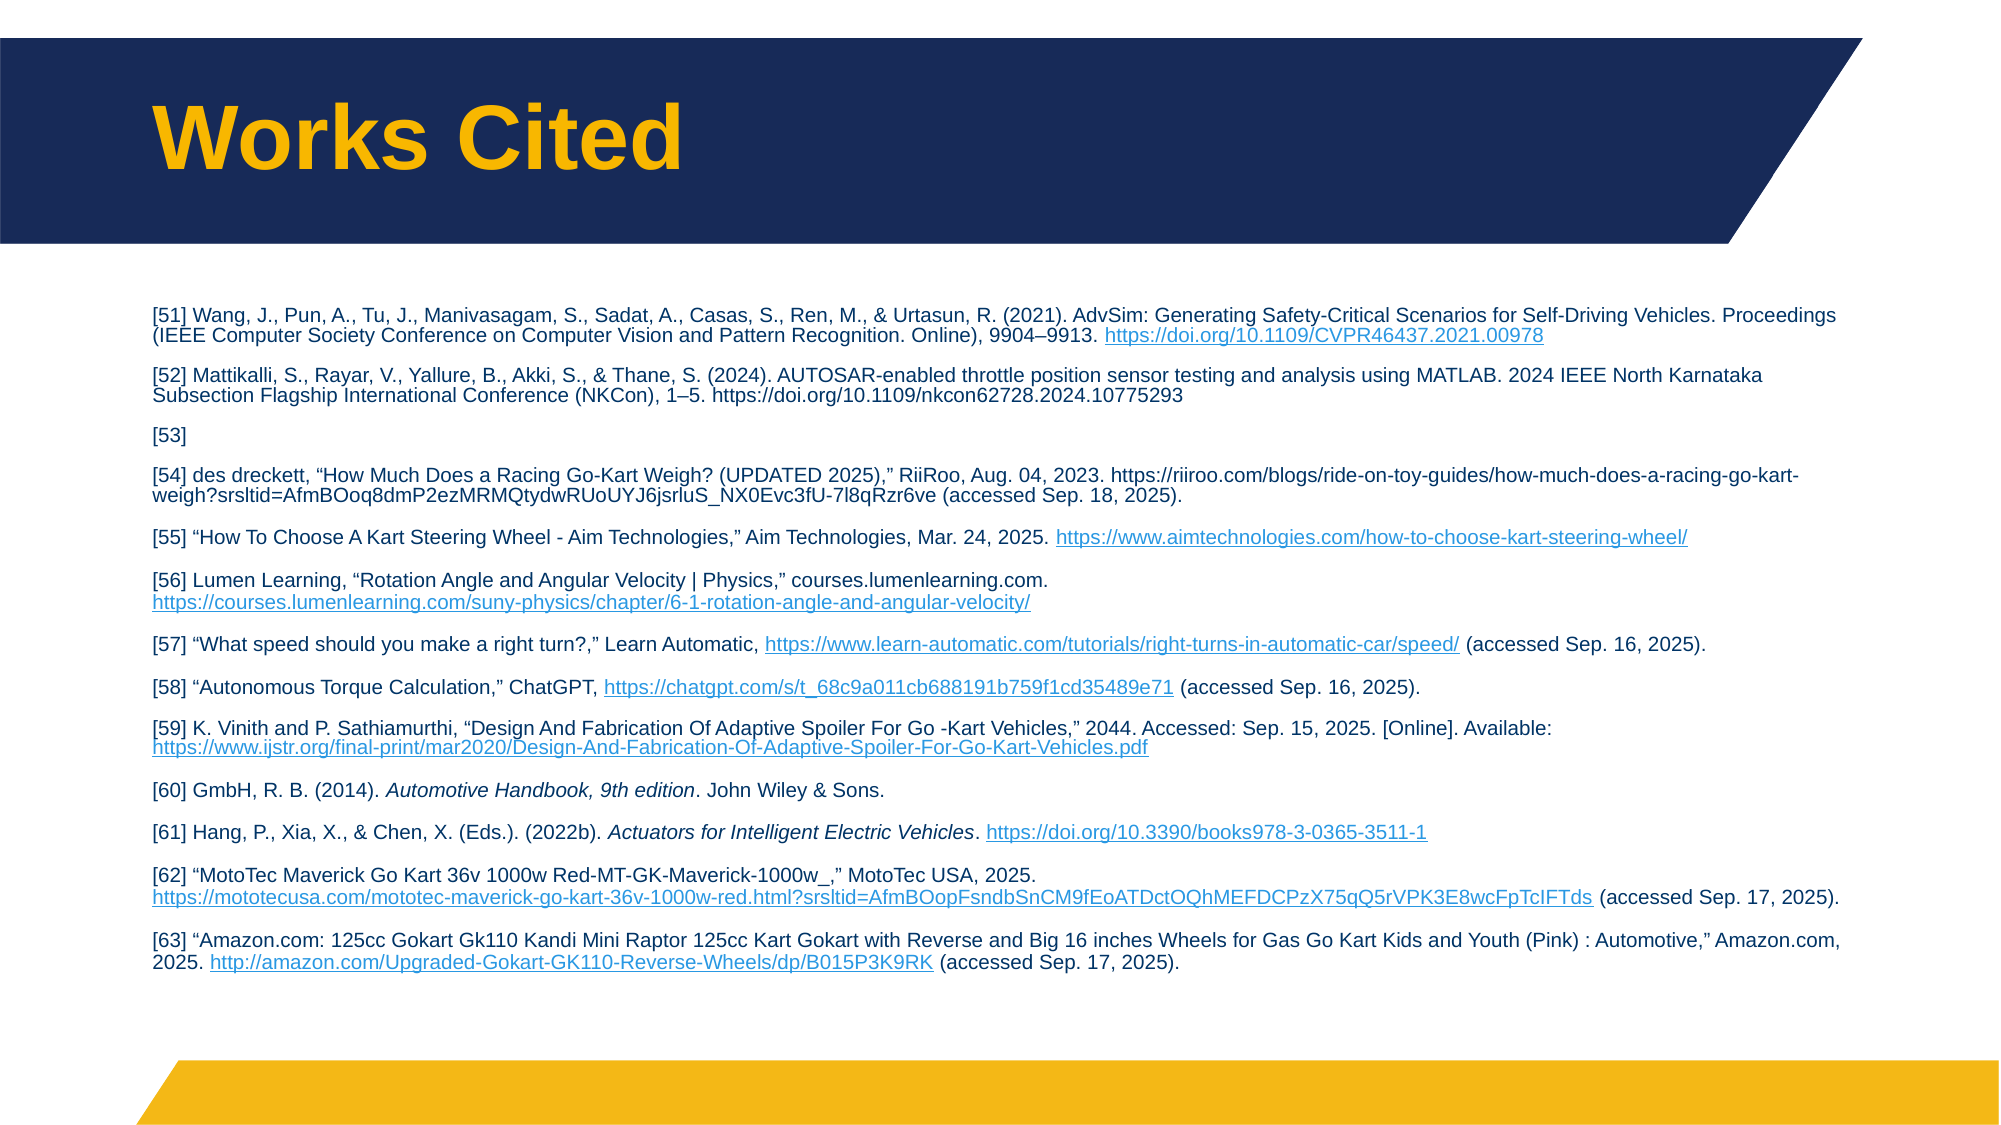

# Works Cited
[51] Wang, J., Pun, A., Tu, J., Manivasagam, S., Sadat, A., Casas, S., Ren, M., & Urtasun, R. (2021). AdvSim: Generating Safety-Critical Scenarios for Self-Driving Vehicles. Proceedings (IEEE Computer Society Conference on Computer Vision and Pattern Recognition. Online), 9904–9913. https://doi.org/10.1109/CVPR46437.2021.00978
[52] Mattikalli, S., Rayar, V., Yallure, B., Akki, S., & Thane, S. (2024). AUTOSAR-enabled throttle position sensor testing and analysis using MATLAB. 2024 IEEE North Karnataka Subsection Flagship International Conference (NKCon), 1–5. https://doi.org/10.1109/nkcon62728.2024.10775293
[53]
[54] des dreckett, “How Much Does a Racing Go-Kart Weigh? (UPDATED 2025),” RiiRoo, Aug. 04, 2023. https://riiroo.com/blogs/ride-on-toy-guides/how-much-does-a-racing-go-kart-weigh?srsltid=AfmBOoq8dmP2ezMRMQtydwRUoUYJ6jsrluS_NX0Evc3fU-7l8qRzr6ve (accessed Sep. 18, 2025).
[55] “How To Choose A Kart Steering Wheel - Aim Technologies,” Aim Technologies, Mar. 24, 2025. https://www.aimtechnologies.com/how-to-choose-kart-steering-wheel/
[56] Lumen Learning, “Rotation Angle and Angular Velocity | Physics,” courses.lumenlearning.com. https://courses.lumenlearning.com/suny-physics/chapter/6-1-rotation-angle-and-angular-velocity/
[57] “What speed should you make a right turn?,” Learn Automatic, https://www.learn-automatic.com/tutorials/right-turns-in-automatic-car/speed/ (accessed Sep. 16, 2025).
[58] “Autonomous Torque Calculation,” ChatGPT, https://chatgpt.com/s/t_68c9a011cb688191b759f1cd35489e71 (accessed Sep. 16, 2025).
[59] K. Vinith and P. Sathiamurthi, “Design And Fabrication Of Adaptive Spoiler For Go -Kart Vehicles,” 2044. Accessed: Sep. 15, 2025. [Online]. Available: https://www.ijstr.org/final-print/mar2020/Design-And-Fabrication-Of-Adaptive-Spoiler-For-Go-Kart-Vehicles.pdf
[60] GmbH, R. B. (2014). Automotive Handbook, 9th edition. John Wiley & Sons.
[61] Hang, P., Xia, X., & Chen, X. (Eds.). (2022b). Actuators for Intelligent Electric Vehicles. https://doi.org/10.3390/books978-3-0365-3511-1
[62] “MotoTec Maverick Go Kart 36v 1000w Red-MT-GK-Maverick-1000w_,” MotoTec USA, 2025. https://mototecusa.com/mototec-maverick-go-kart-36v-1000w-red.html?srsltid=AfmBOopFsndbSnCM9fEoATDctOQhMEFDCPzX75qQ5rVPK3E8wcFpTcIFTds (accessed Sep. 17, 2025).
[63] “Amazon.com: 125cc Gokart Gk110 Kandi Mini Raptor 125cc Kart Gokart with Reverse and Big 16 inches Wheels for Gas Go Kart Kids and Youth (Pink) : Automotive,” Amazon.com, 2025. http://amazon.com/Upgraded-Gokart-GK110-Reverse-Wheels/dp/B015P3K9RK (accessed Sep. 17, 2025).